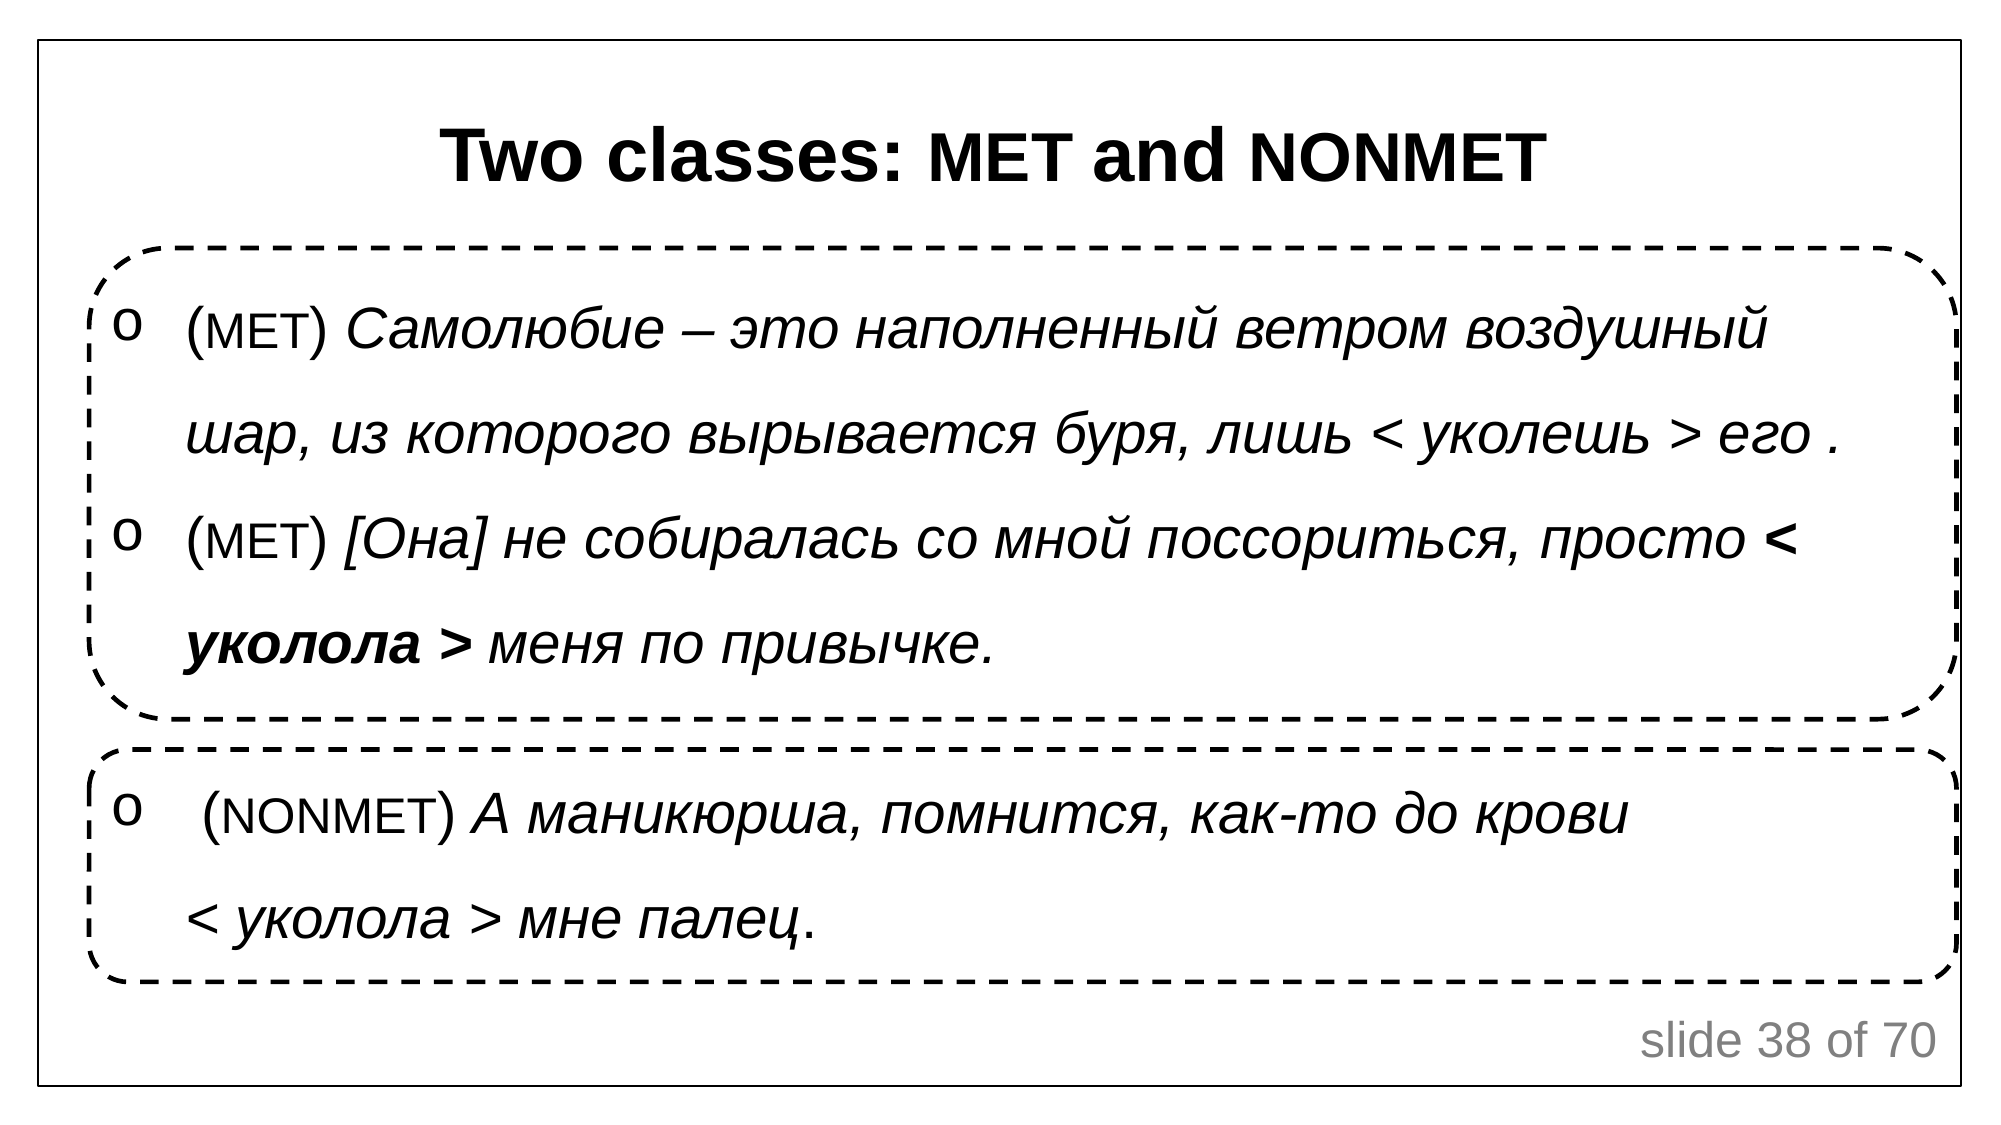

# Two classes: MET and NONMET

(MET) Самолюбие – это наполненный ветром воздушный шар, из которого вырывается буря, лишь < уколешь > его .
(MET) [Она] не собиралась со мной поссориться, просто < уколола > меня по привычке.

 (NONMET) А маникюрша, помнится, как-то до крови < уколола > мне палец.